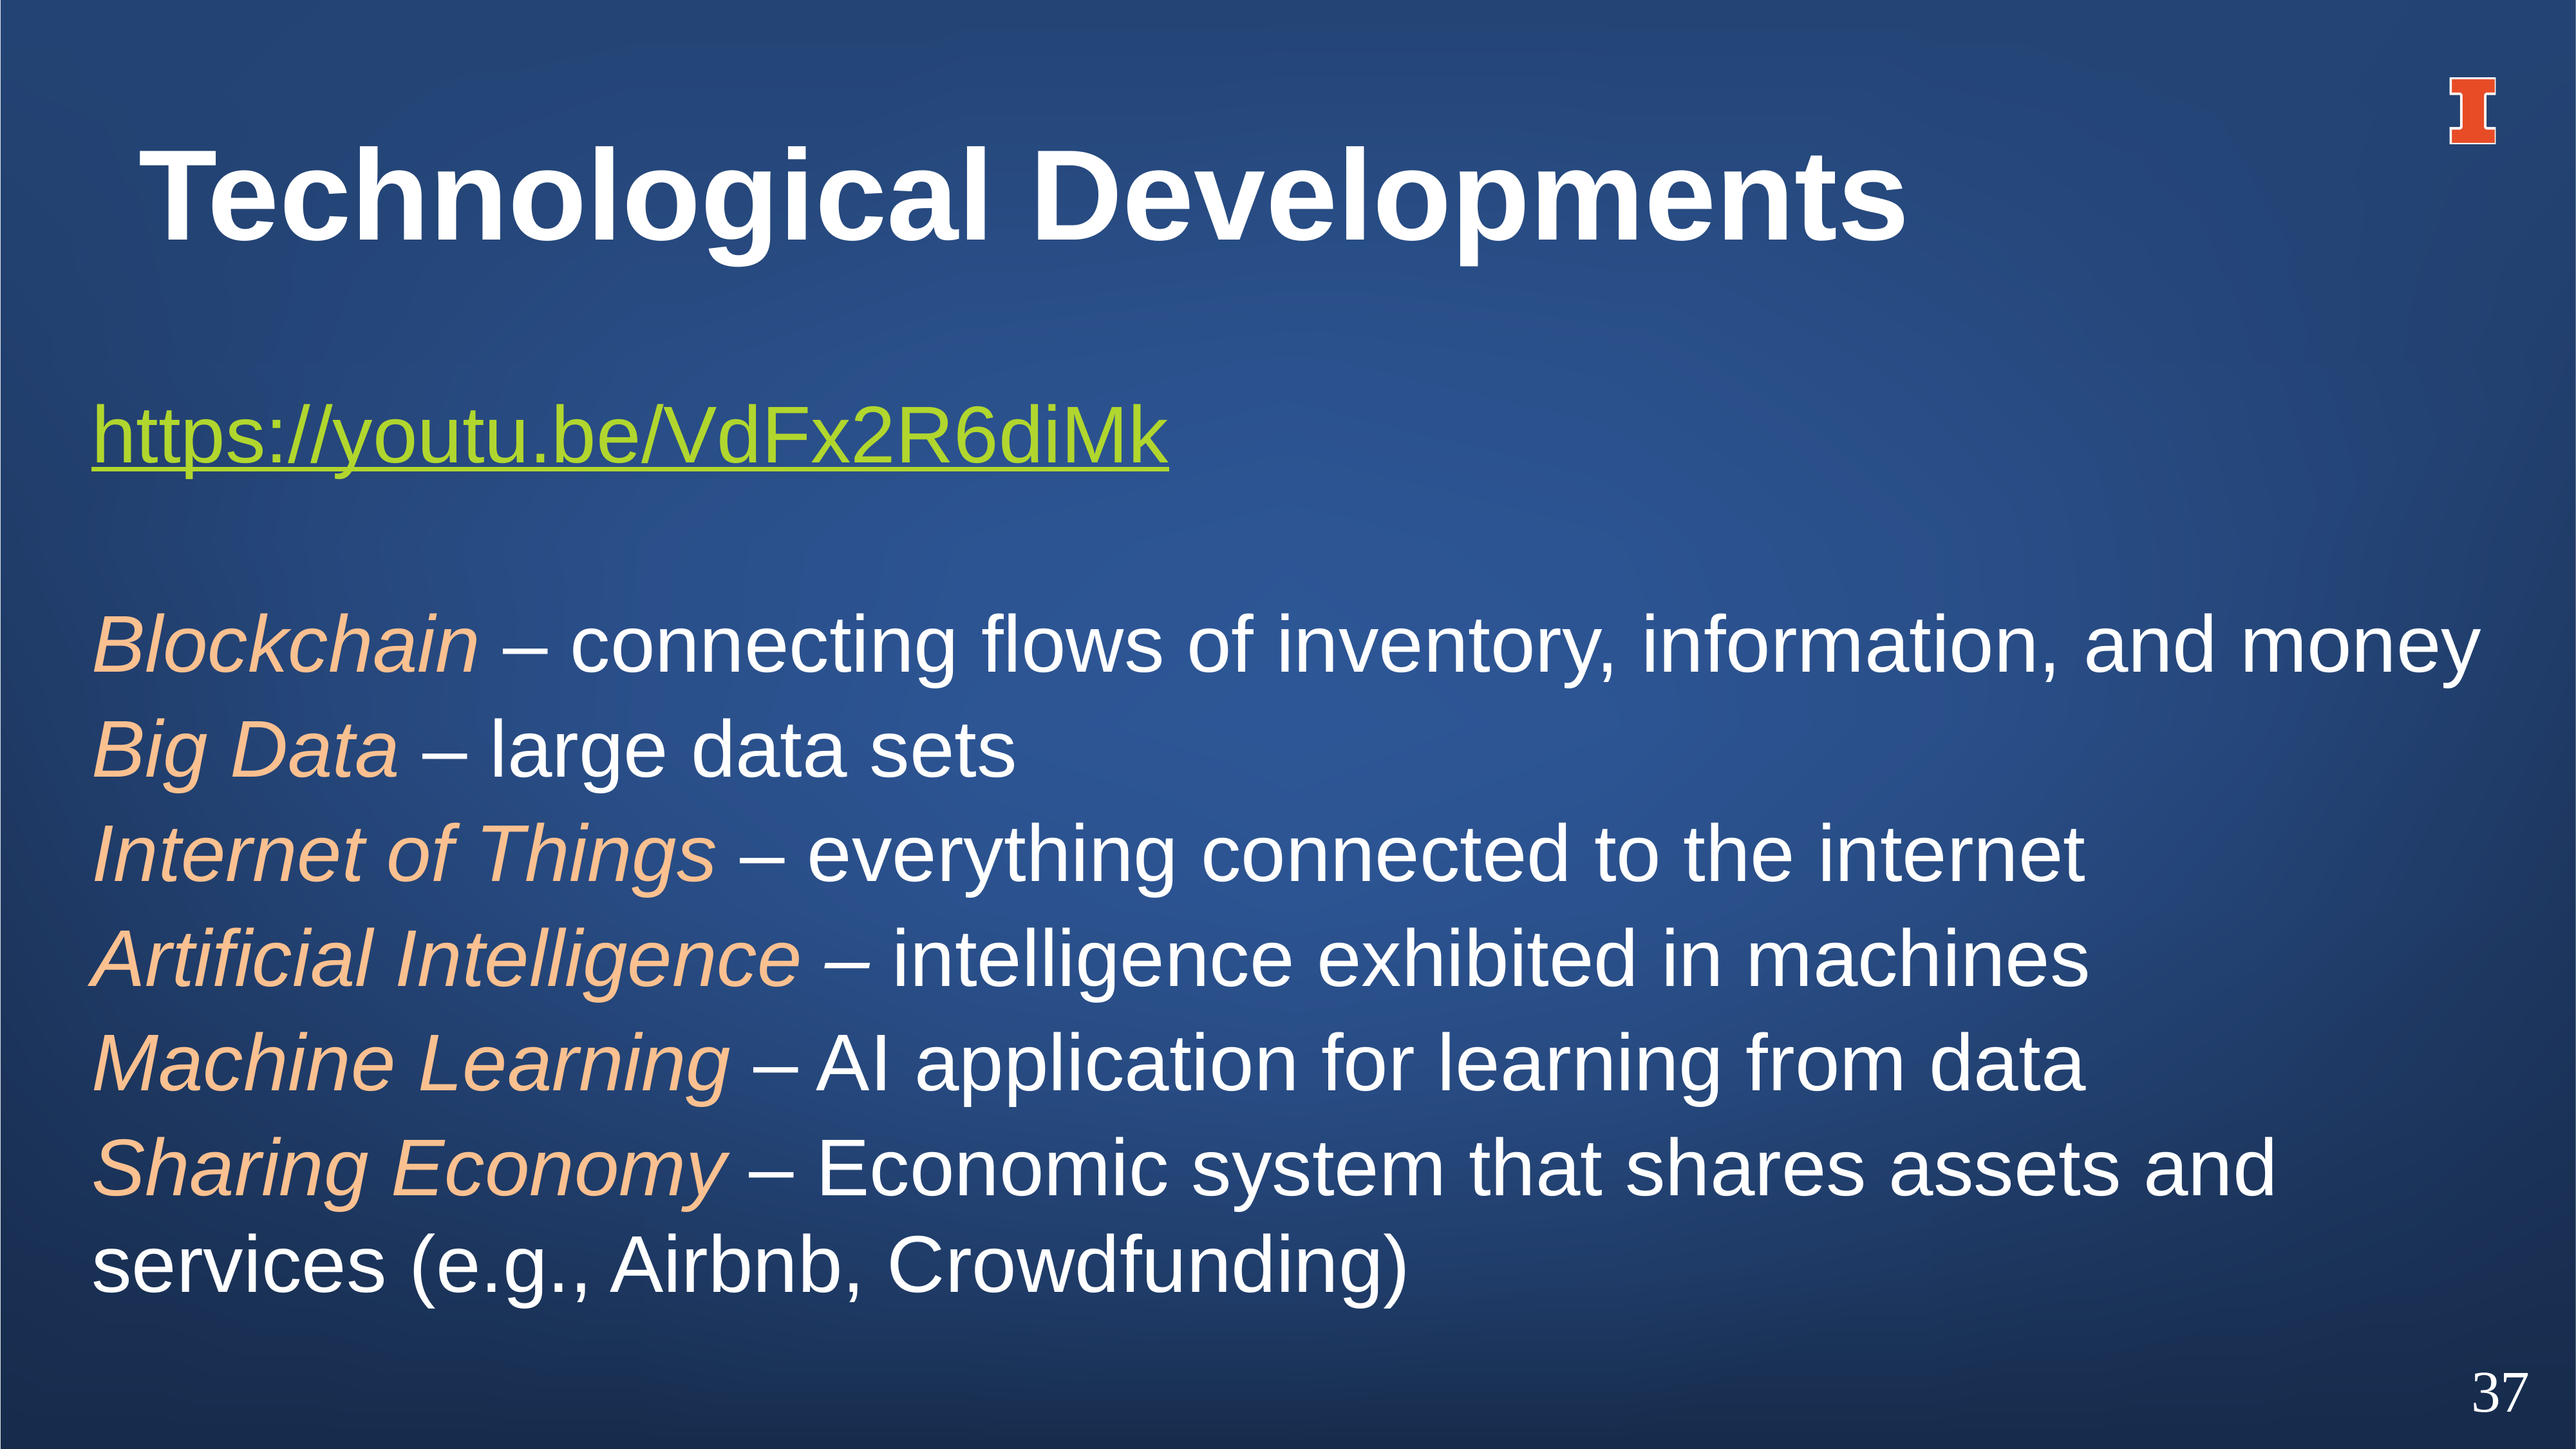

# Technological Developments
https://youtu.be/VdFx2R6diMk

Blockchain – connecting flows of inventory, information, and money
Big Data – large data sets
Internet of Things – everything connected to the internet
Artificial Intelligence – intelligence exhibited in machines
Machine Learning – AI application for learning from data
Sharing Economy – Economic system that shares assets and services (e.g., Airbnb, Crowdfunding)